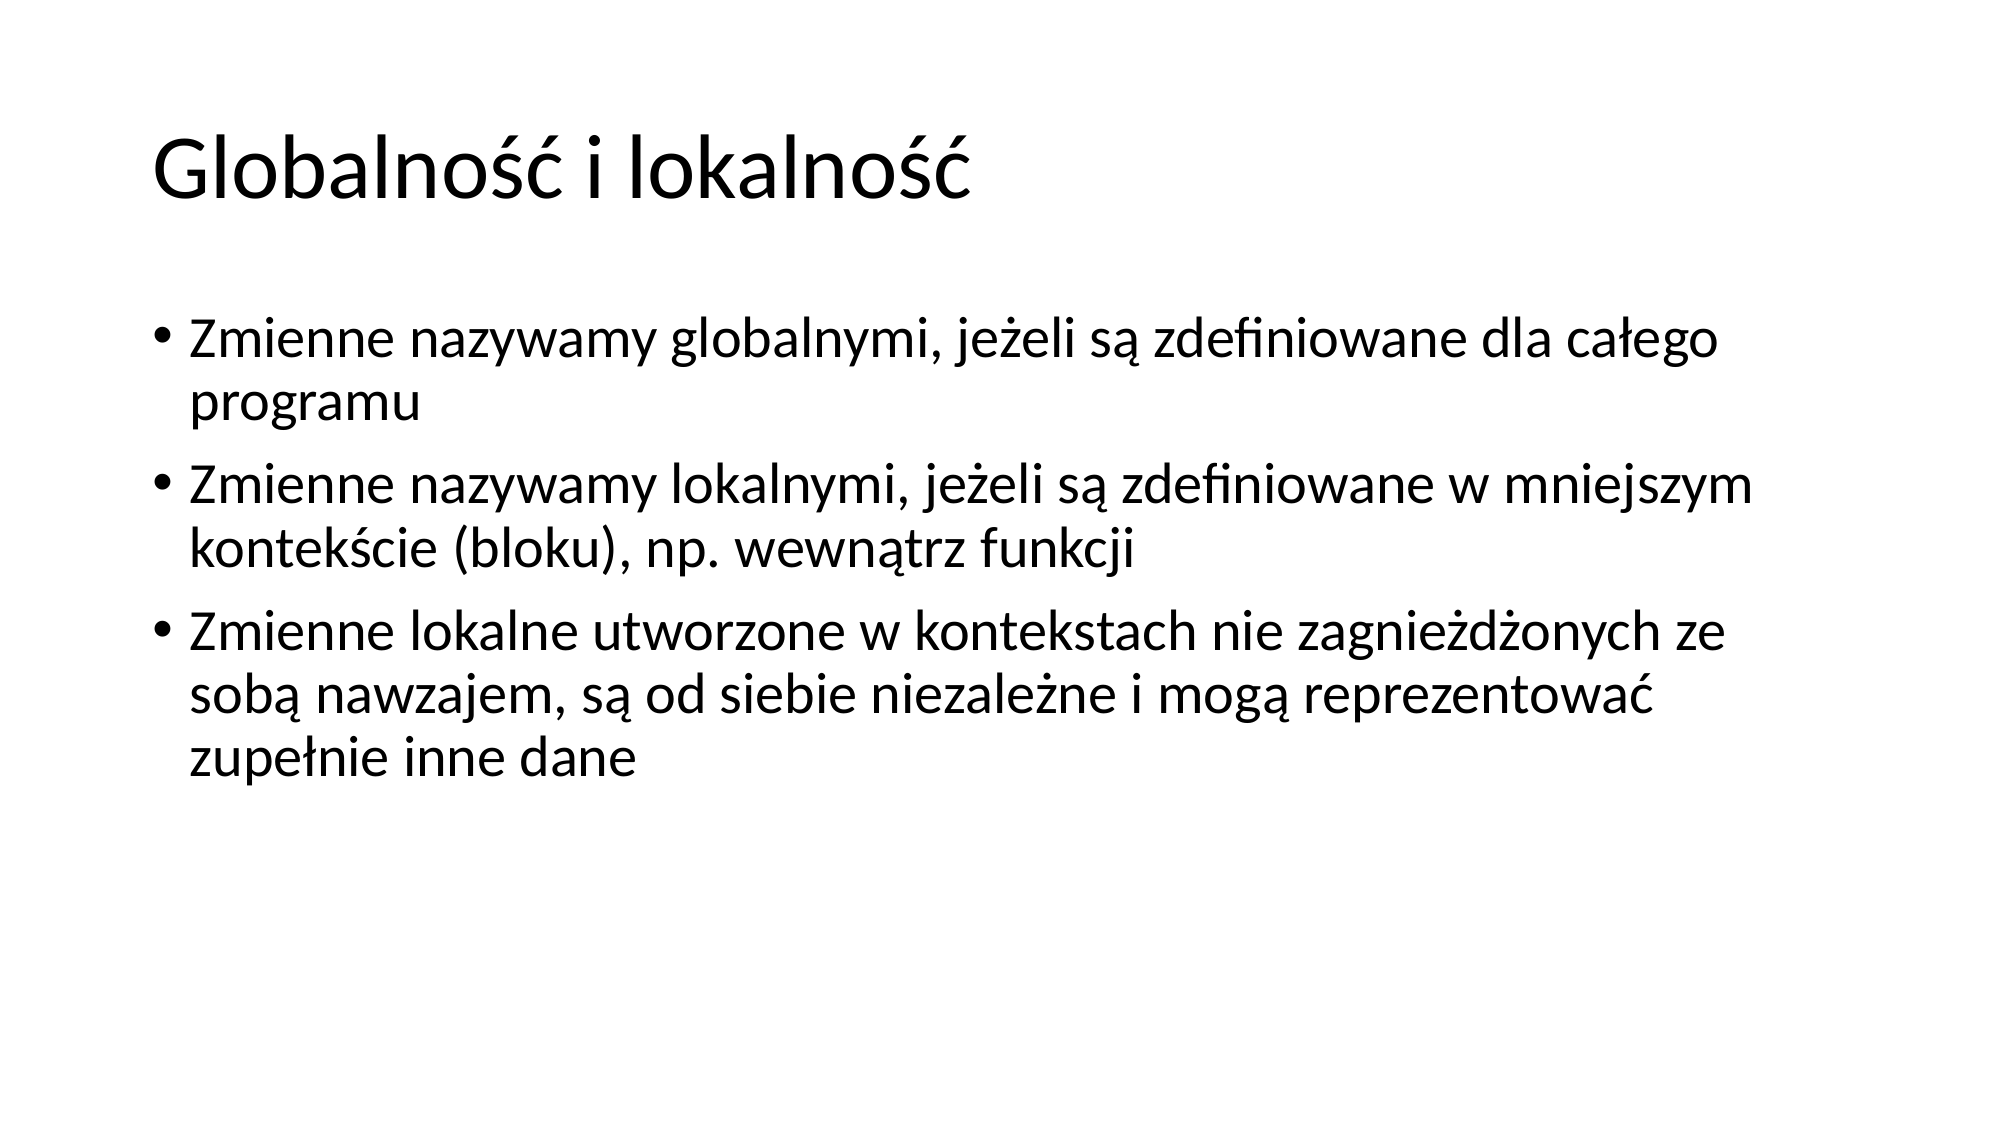

# Globalność i lokalność
Zmienne nazywamy globalnymi, jeżeli są zdefiniowane dla całego programu
Zmienne nazywamy lokalnymi, jeżeli są zdefiniowane w mniejszym kontekście (bloku), np. wewnątrz funkcji
Zmienne lokalne utworzone w kontekstach nie zagnieżdżonych ze sobą nawzajem, są od siebie niezależne i mogą reprezentować zupełnie inne dane